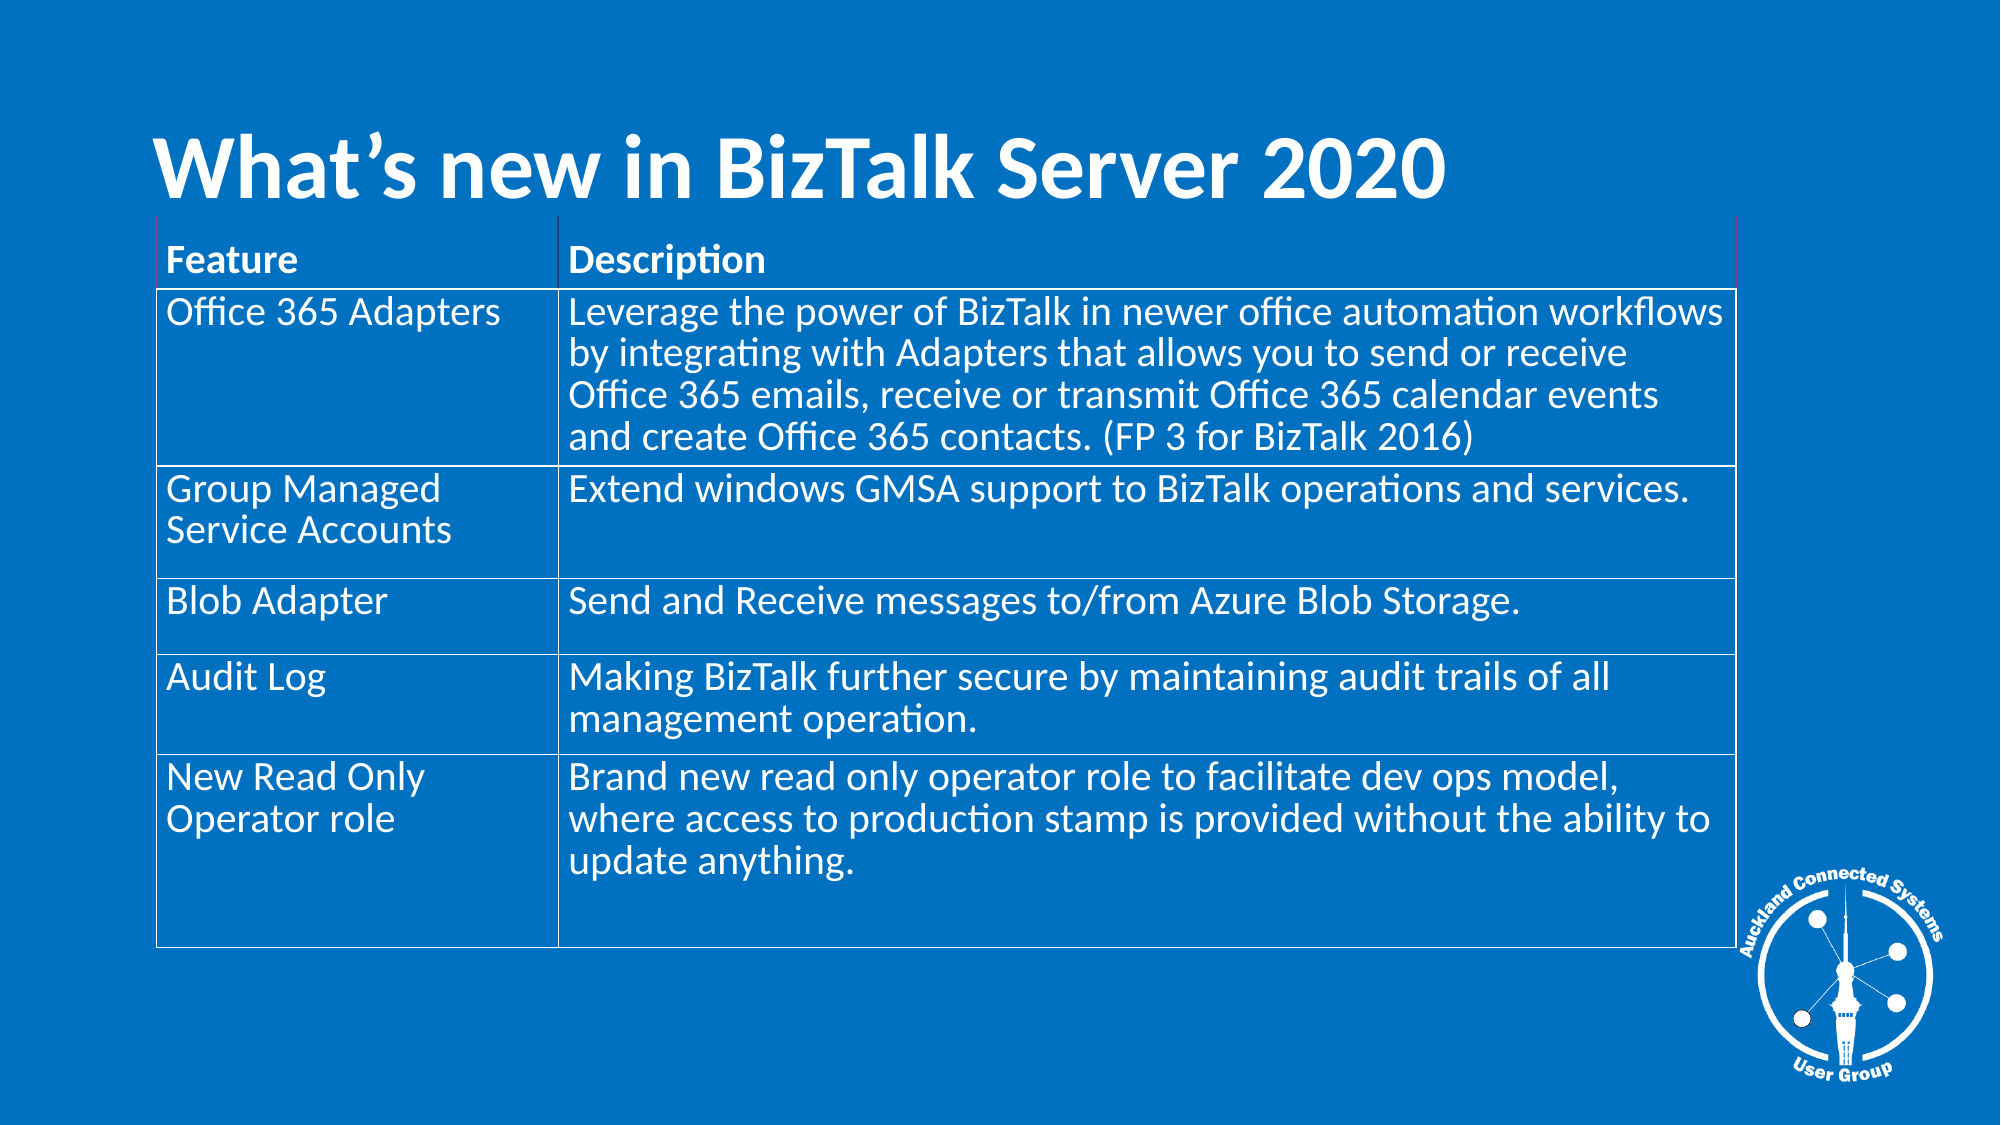

# What’s new in BizTalk Server 2020
| Feature | Description |
| --- | --- |
| Office 365 Adapters | Leverage the power of BizTalk in newer office automation workflows by integrating with Adapters that allows you to send or receive Office 365 emails, receive or transmit Office 365 calendar events and create Office 365 contacts. (FP 3 for BizTalk 2016) |
| Group Managed Service Accounts | Extend windows GMSA support to BizTalk operations and services. |
| Blob Adapter | Send and Receive messages to/from Azure Blob Storage. |
| Audit Log | Making BizTalk further secure by maintaining audit trails of all management operation. |
| New Read Only Operator role | Brand new read only operator role to facilitate dev ops model, where access to production stamp is provided without the ability to update anything. |